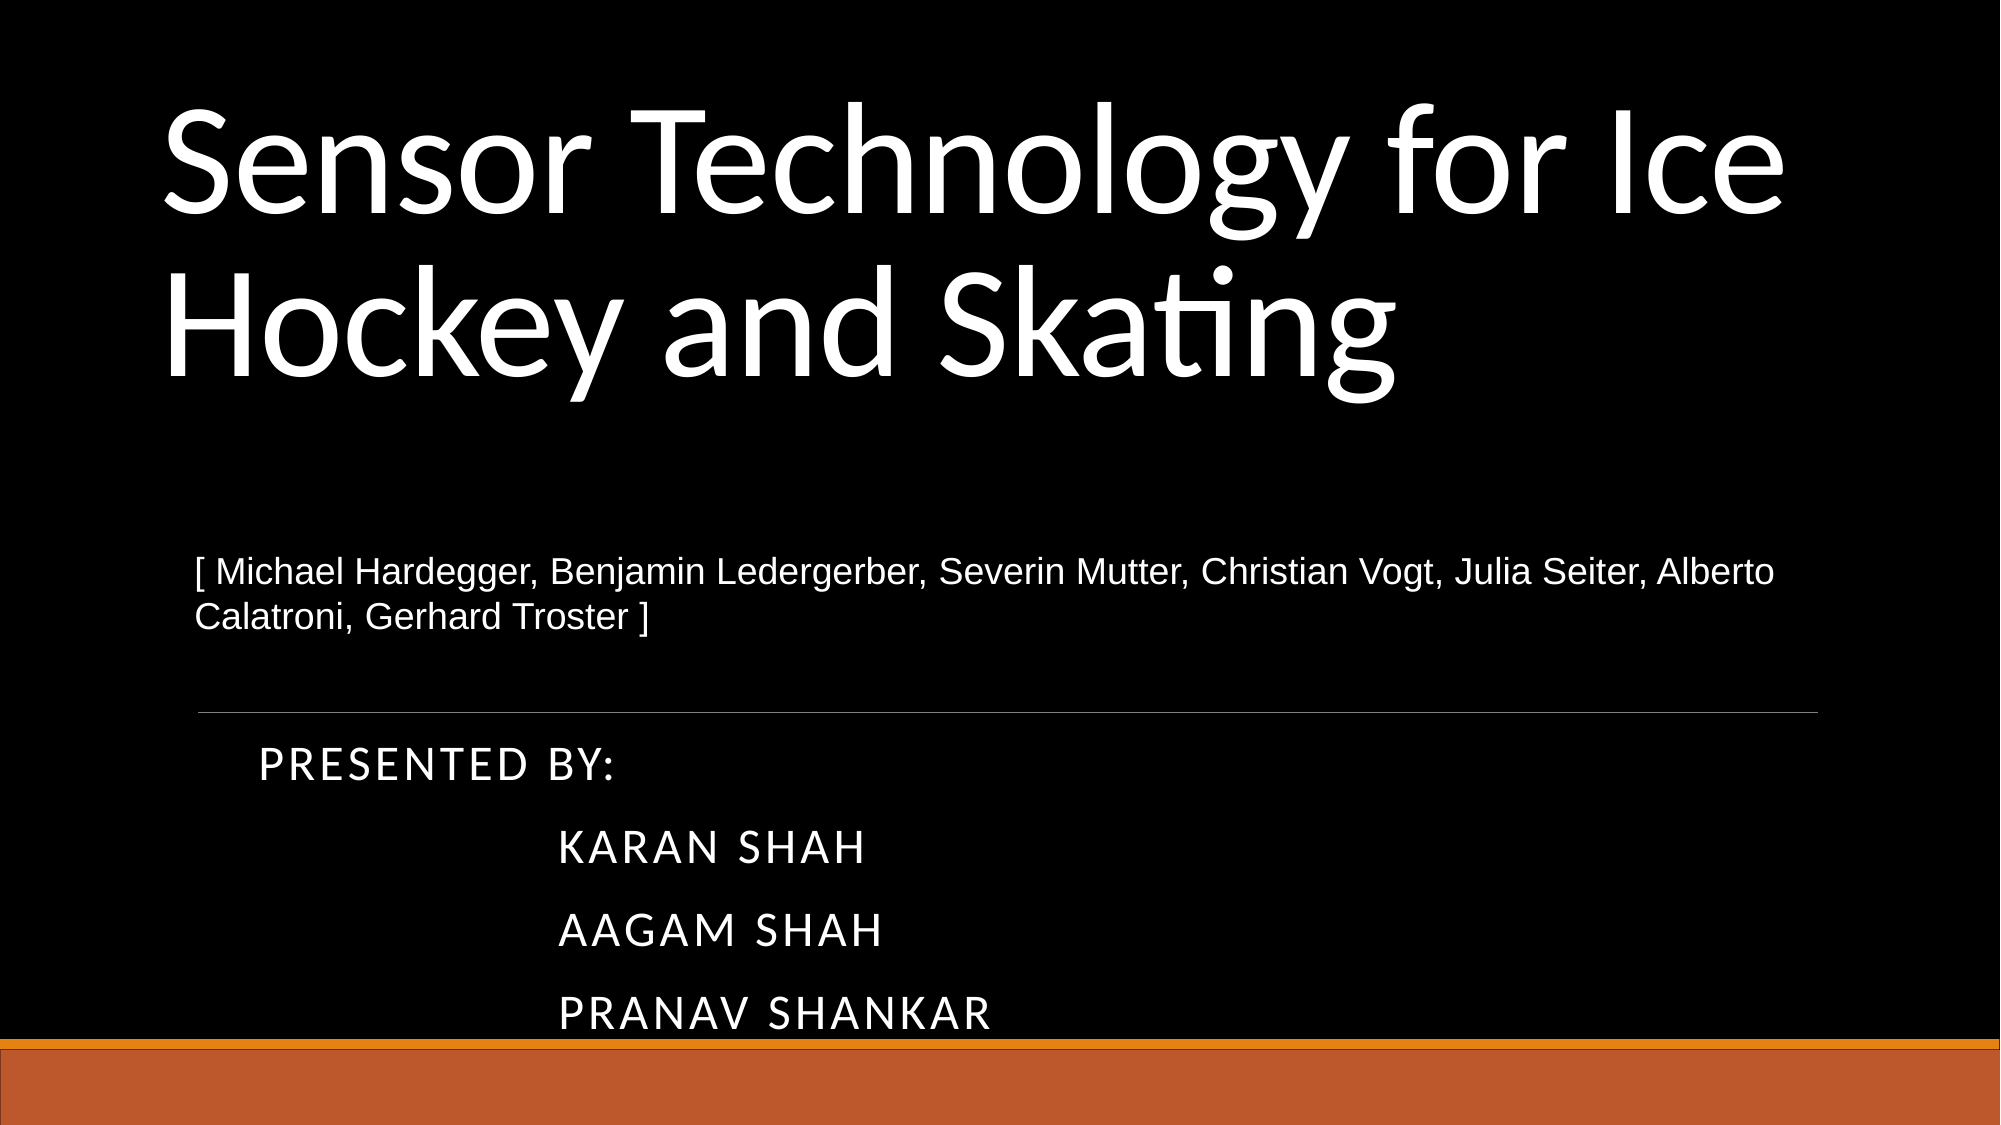

# Sensor Technology for Ice Hockey and Skating
[ Michael Hardegger, Benjamin Ledergerber, Severin Mutter, Christian Vogt, Julia Seiter, Alberto Calatroni, Gerhard Troster ]
Presented by:
		Karan Shah
		Aagam Shah
		Pranav Shankar